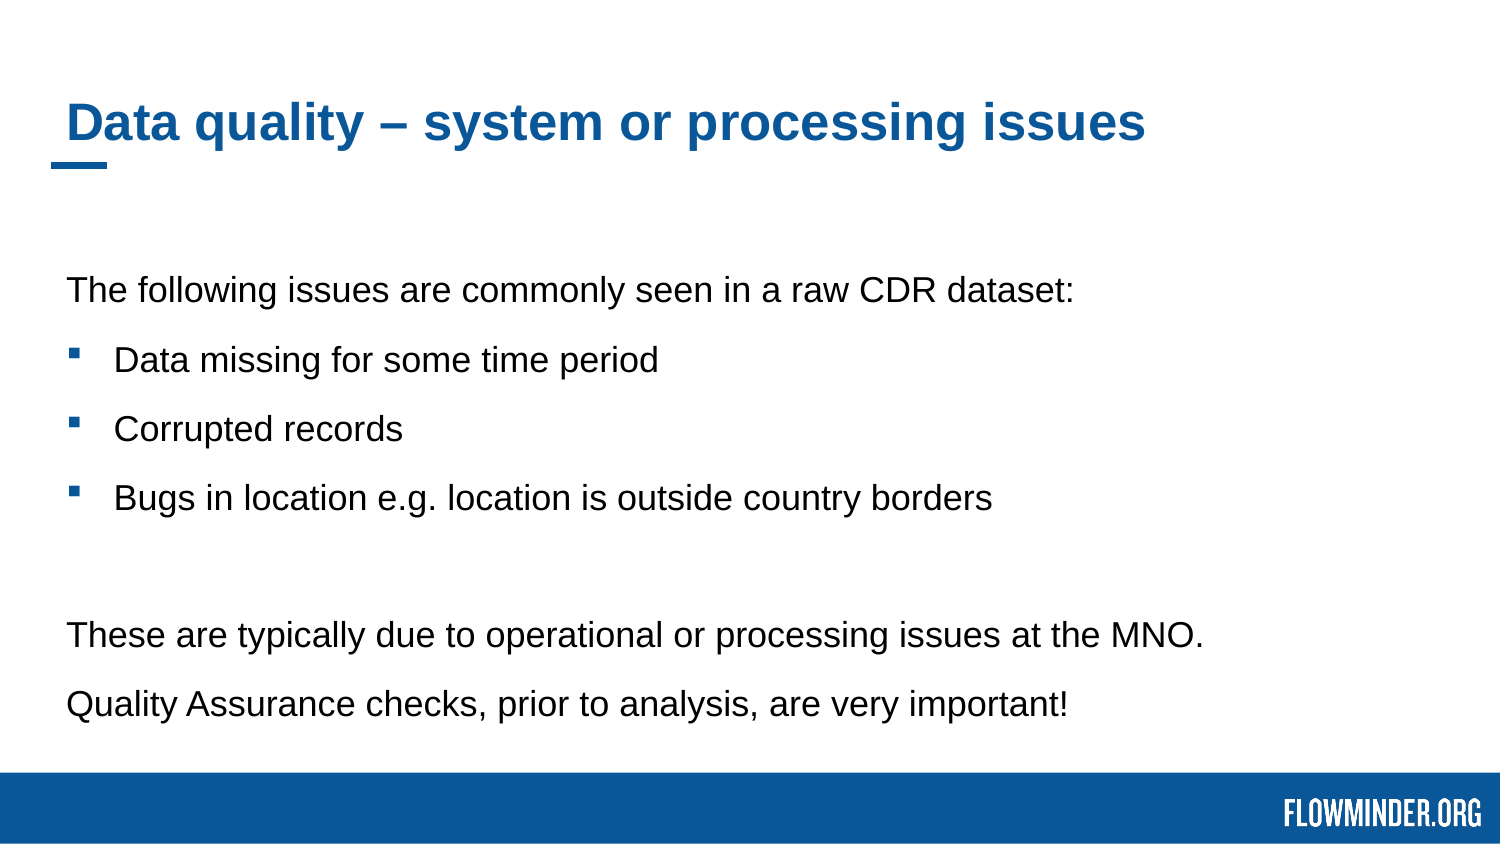

# Data quality – system or processing issues
The following issues are commonly seen in a raw CDR dataset:
Data missing for some time period
Corrupted records
Bugs in location e.g. location is outside country borders

These are typically due to operational or processing issues at the MNO.
Quality Assurance checks, prior to analysis, are very important!